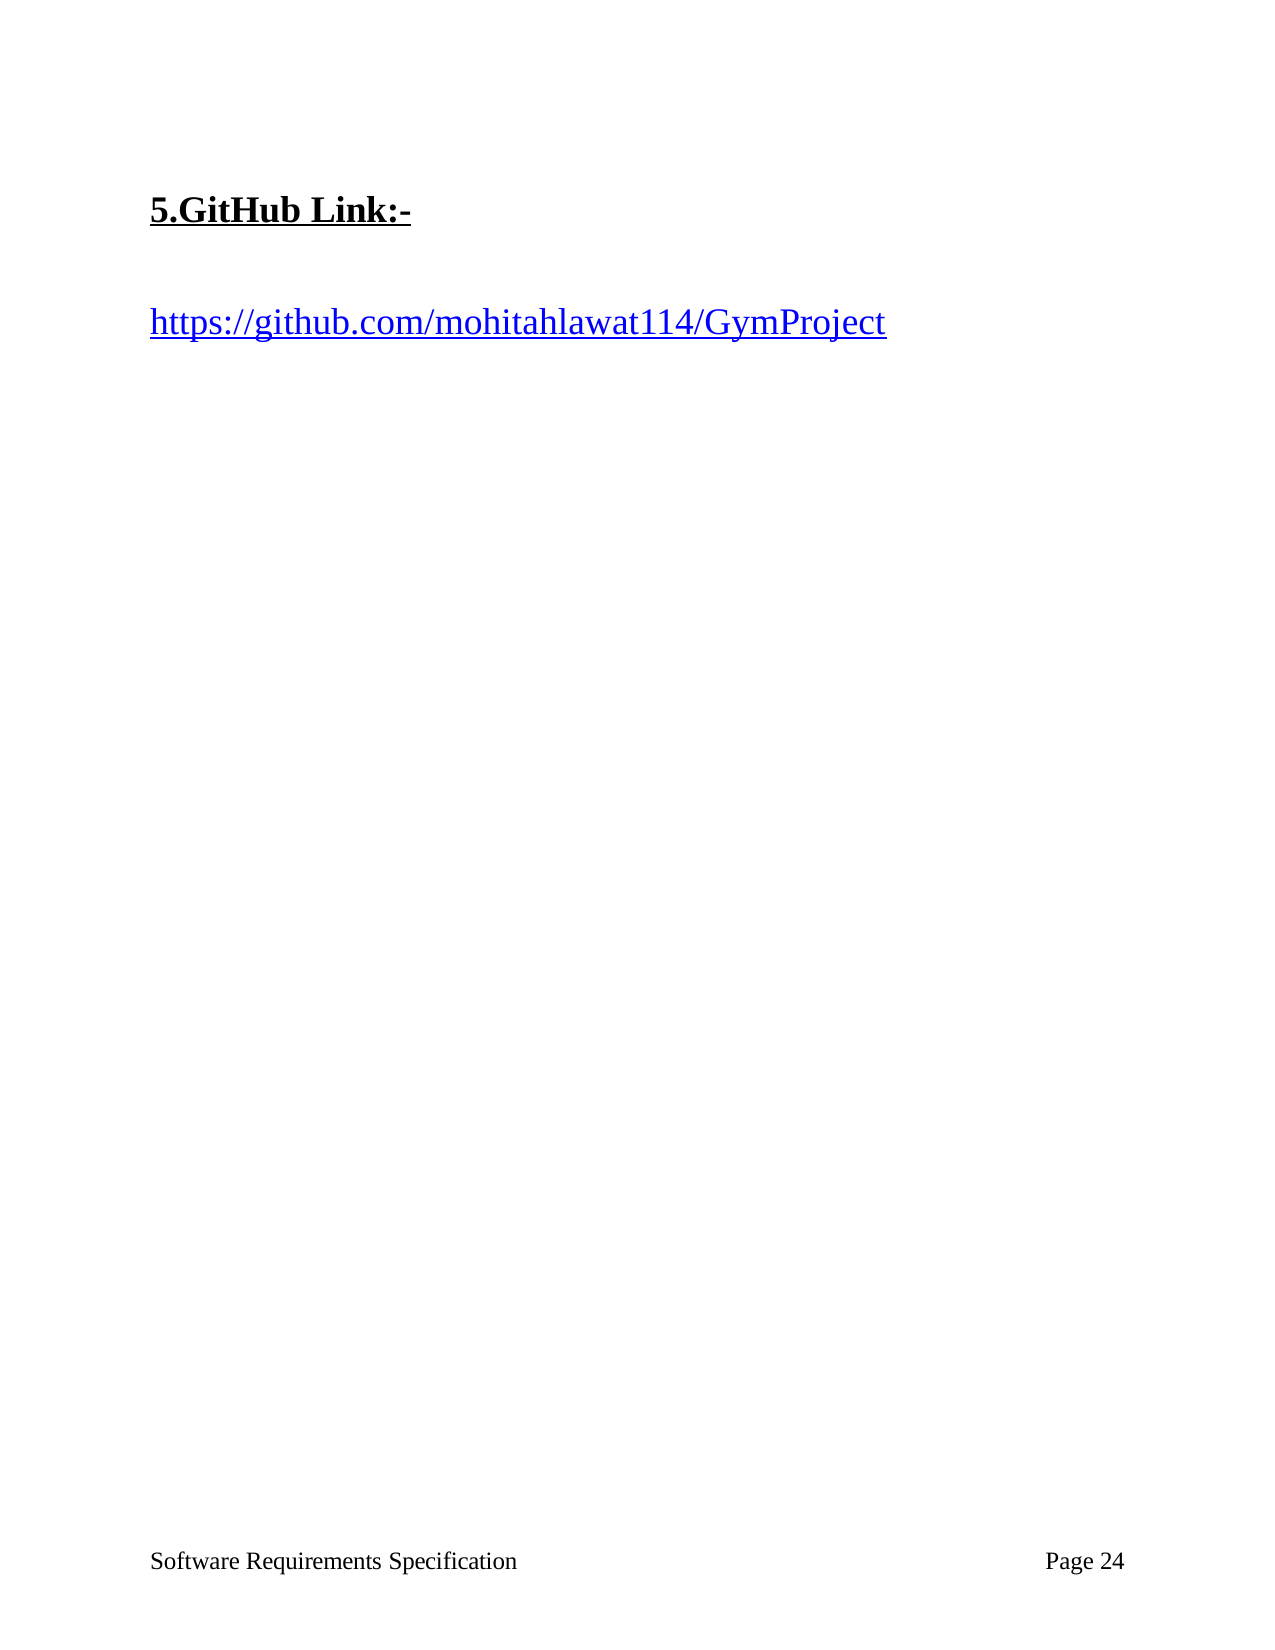

5.GitHub Link:-

https://github.com/mohitahlawat114/GymProject

Software Requirements Specification
Page 24